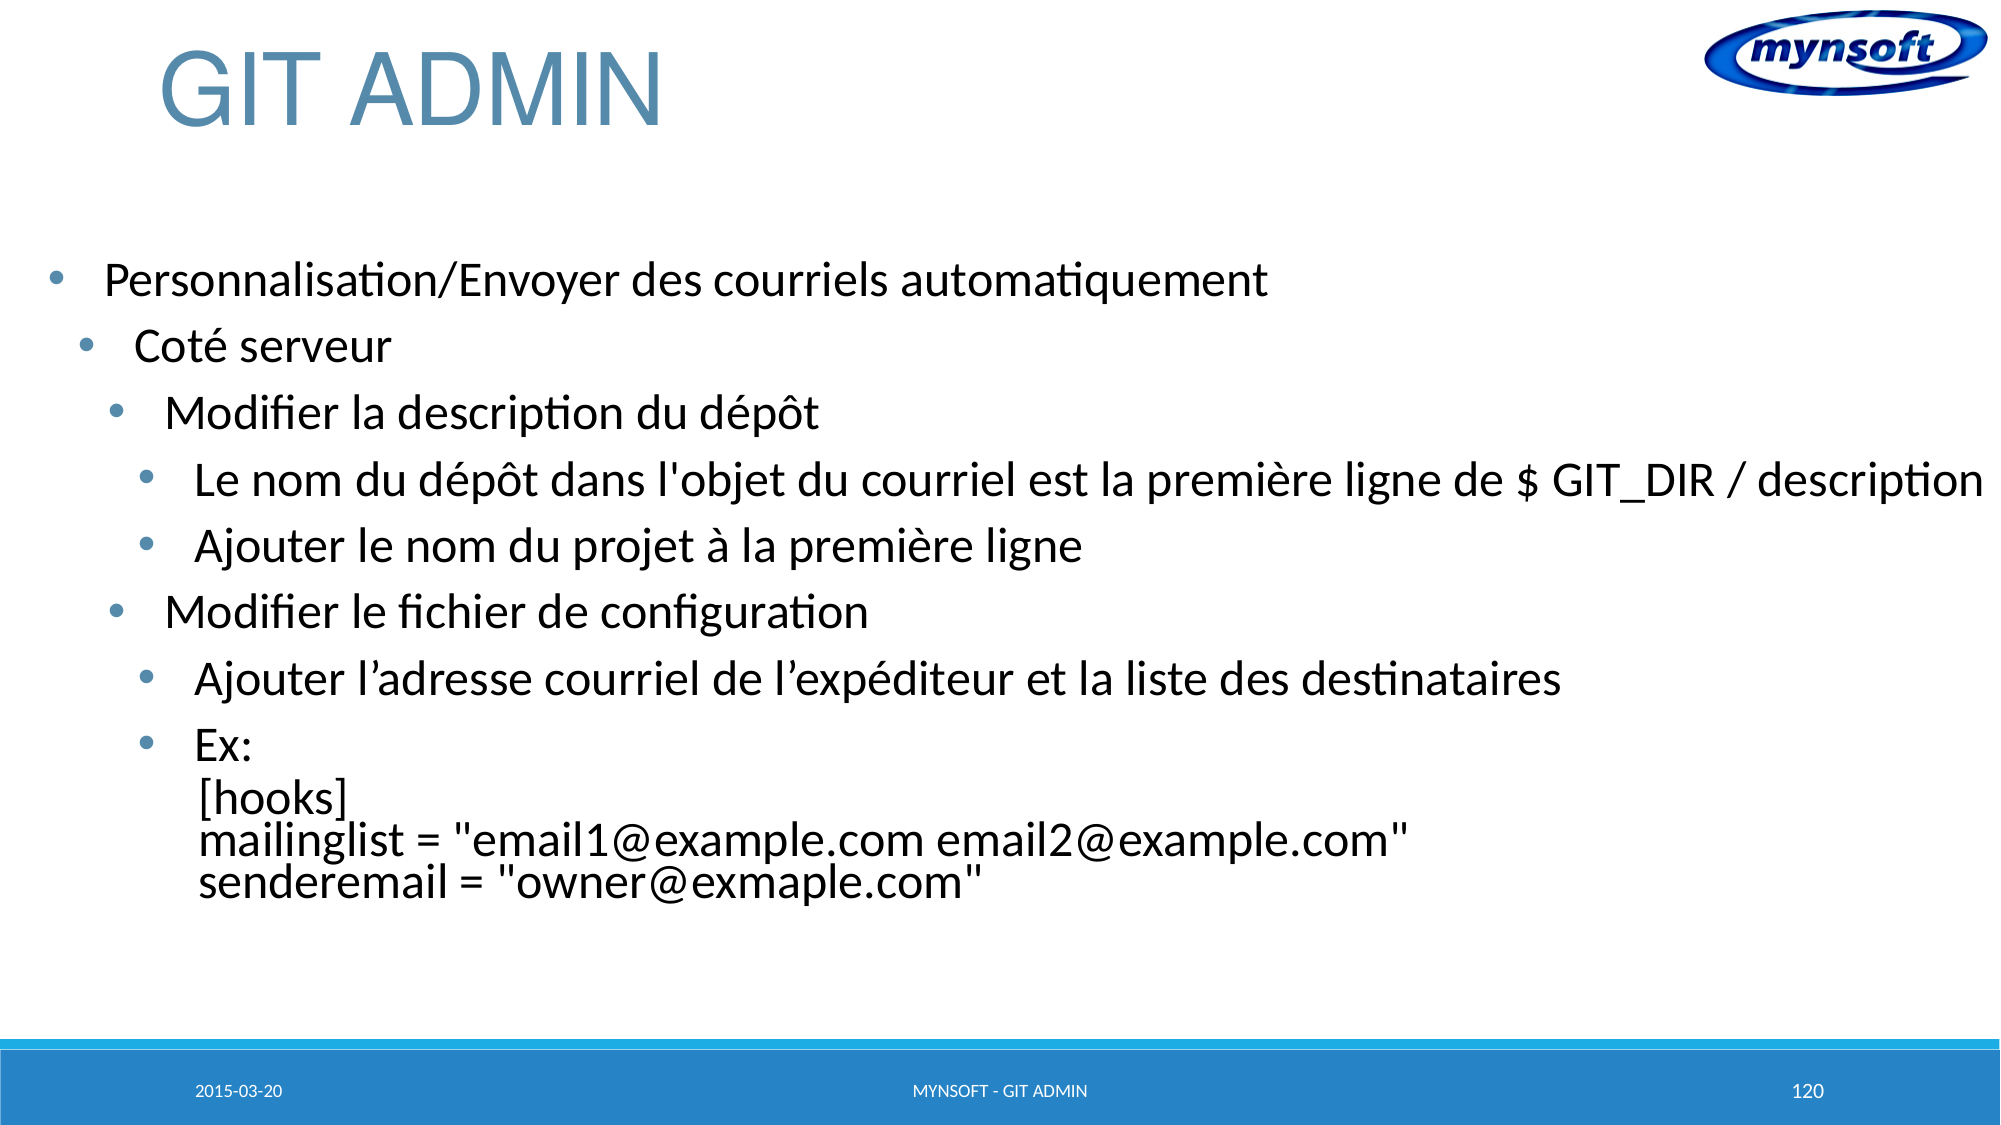

# GIT ADMIN
Personnalisation/Envoyer des courriels automatiquement
Coté serveur
Modifier la description du dépôt
Le nom du dépôt dans l'objet du courriel est la première ligne de $ GIT_DIR / description
Ajouter le nom du projet à la première ligne
Modifier le fichier de configuration
Ajouter l’adresse courriel de l’expéditeur et la liste des destinataires
Ex:
[hooks]
mailinglist = "email1@example.com email2@example.com"
senderemail = "owner@exmaple.com"

2015-03-20
MYNSOFT - GIT ADMIN
120